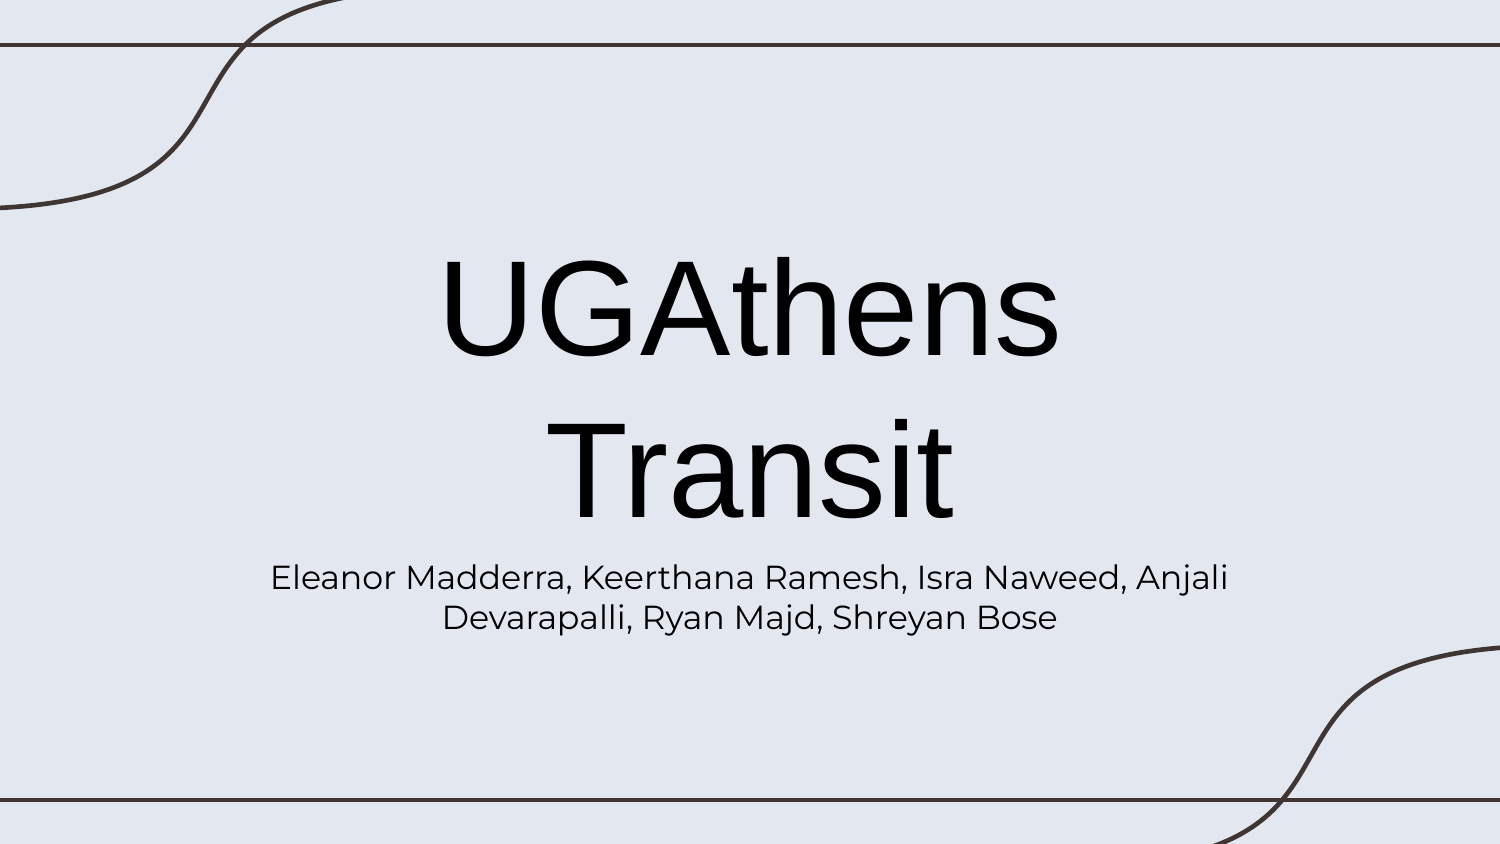

# UGAthens
Transit
Eleanor Madderra, Keerthana Ramesh, Isra Naweed, Anjali Devarapalli, Ryan Majd, Shreyan Bose